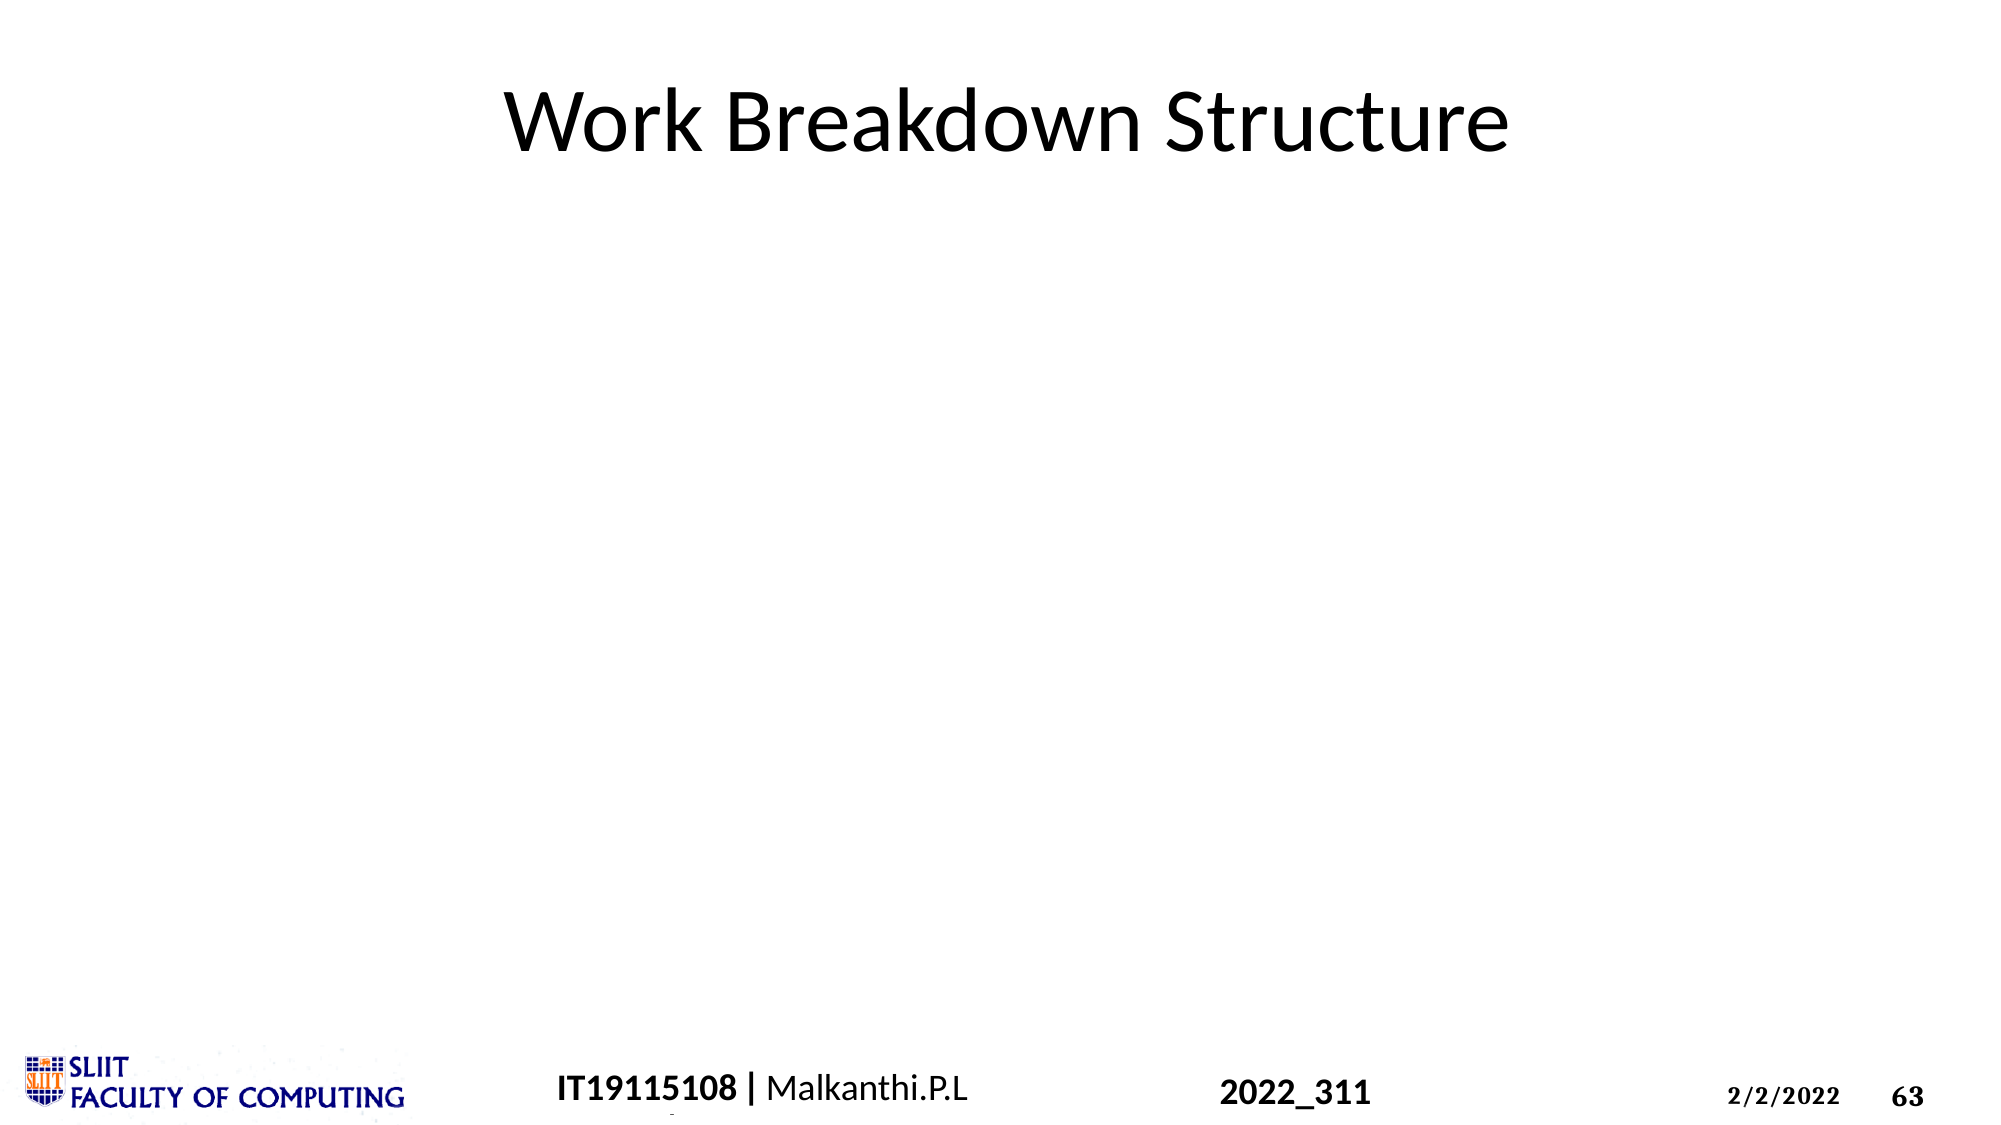

# Work Breakdown Structure

IT19115108 | Malkanthi.P.L
2022_311
IT18212150 | T.D. BALASOORIYA